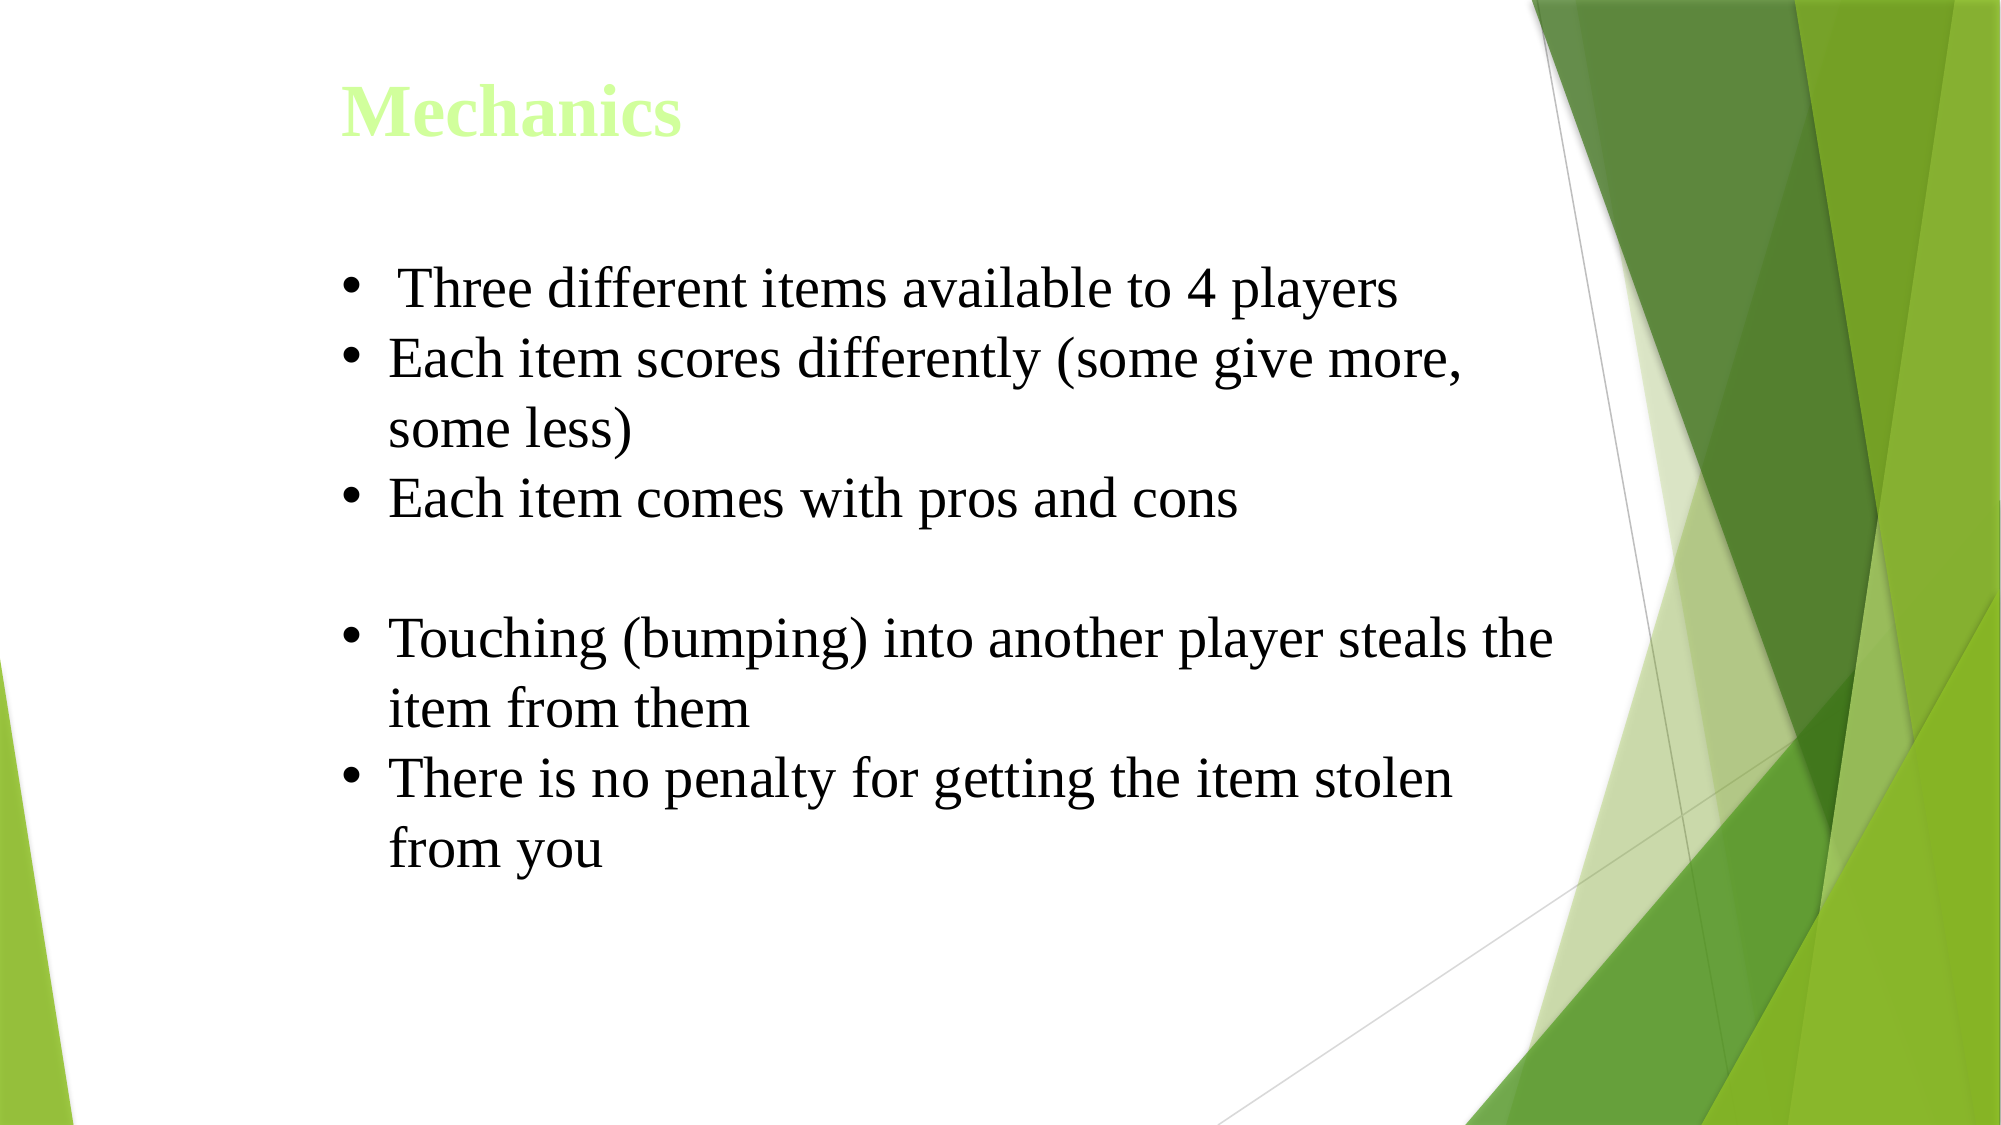

# Mechanics
Three different items available to 4 players
Each item scores differently (some give more, some less)
Each item comes with pros and cons

Touching (bumping) into another player steals the item from them
There is no penalty for getting the item stolen from you